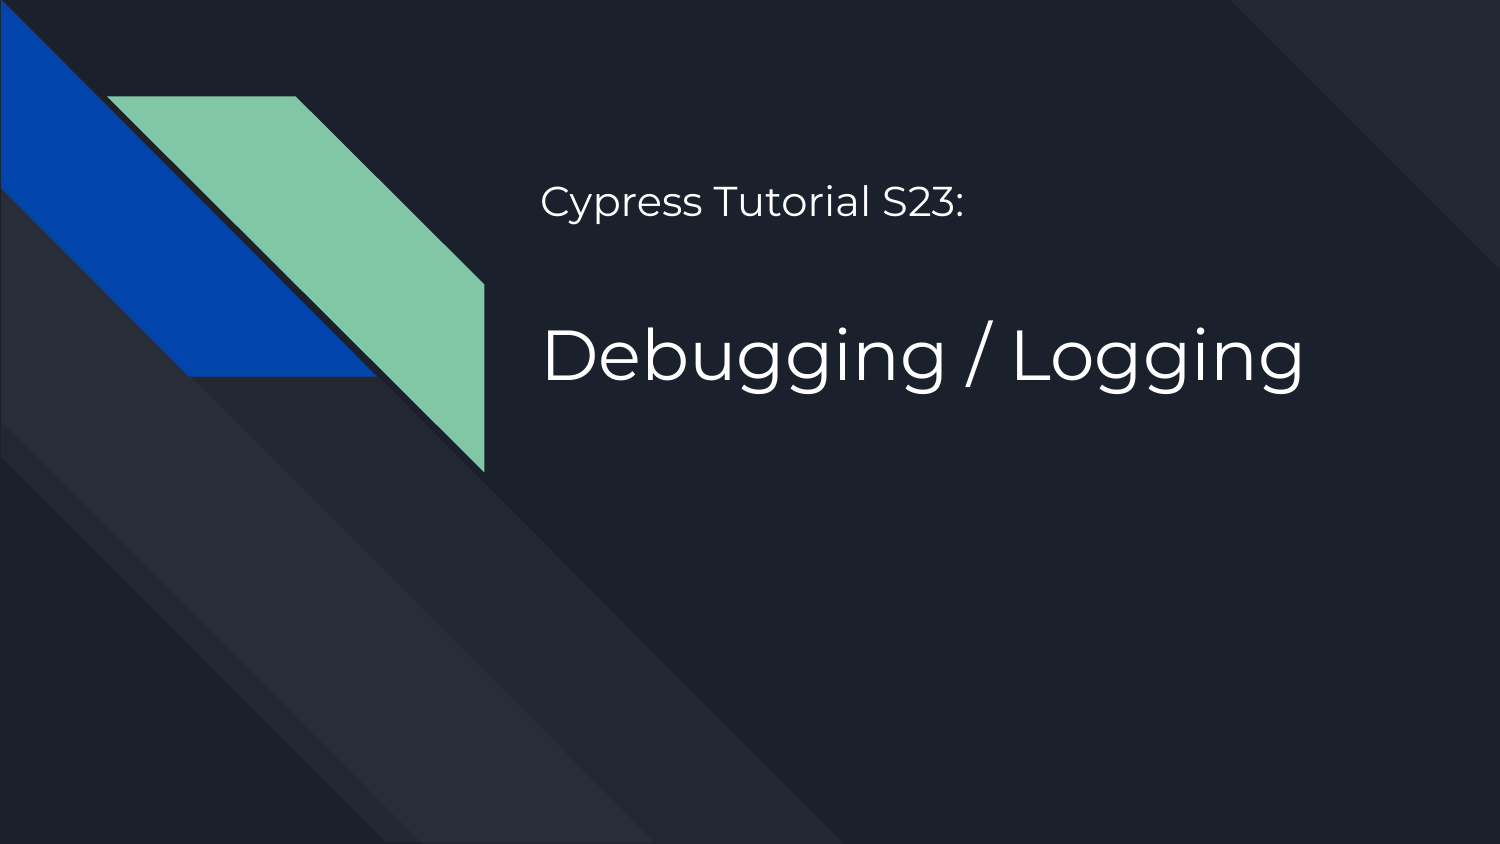

# Cypress Tutorial S23: Debugging / Logging